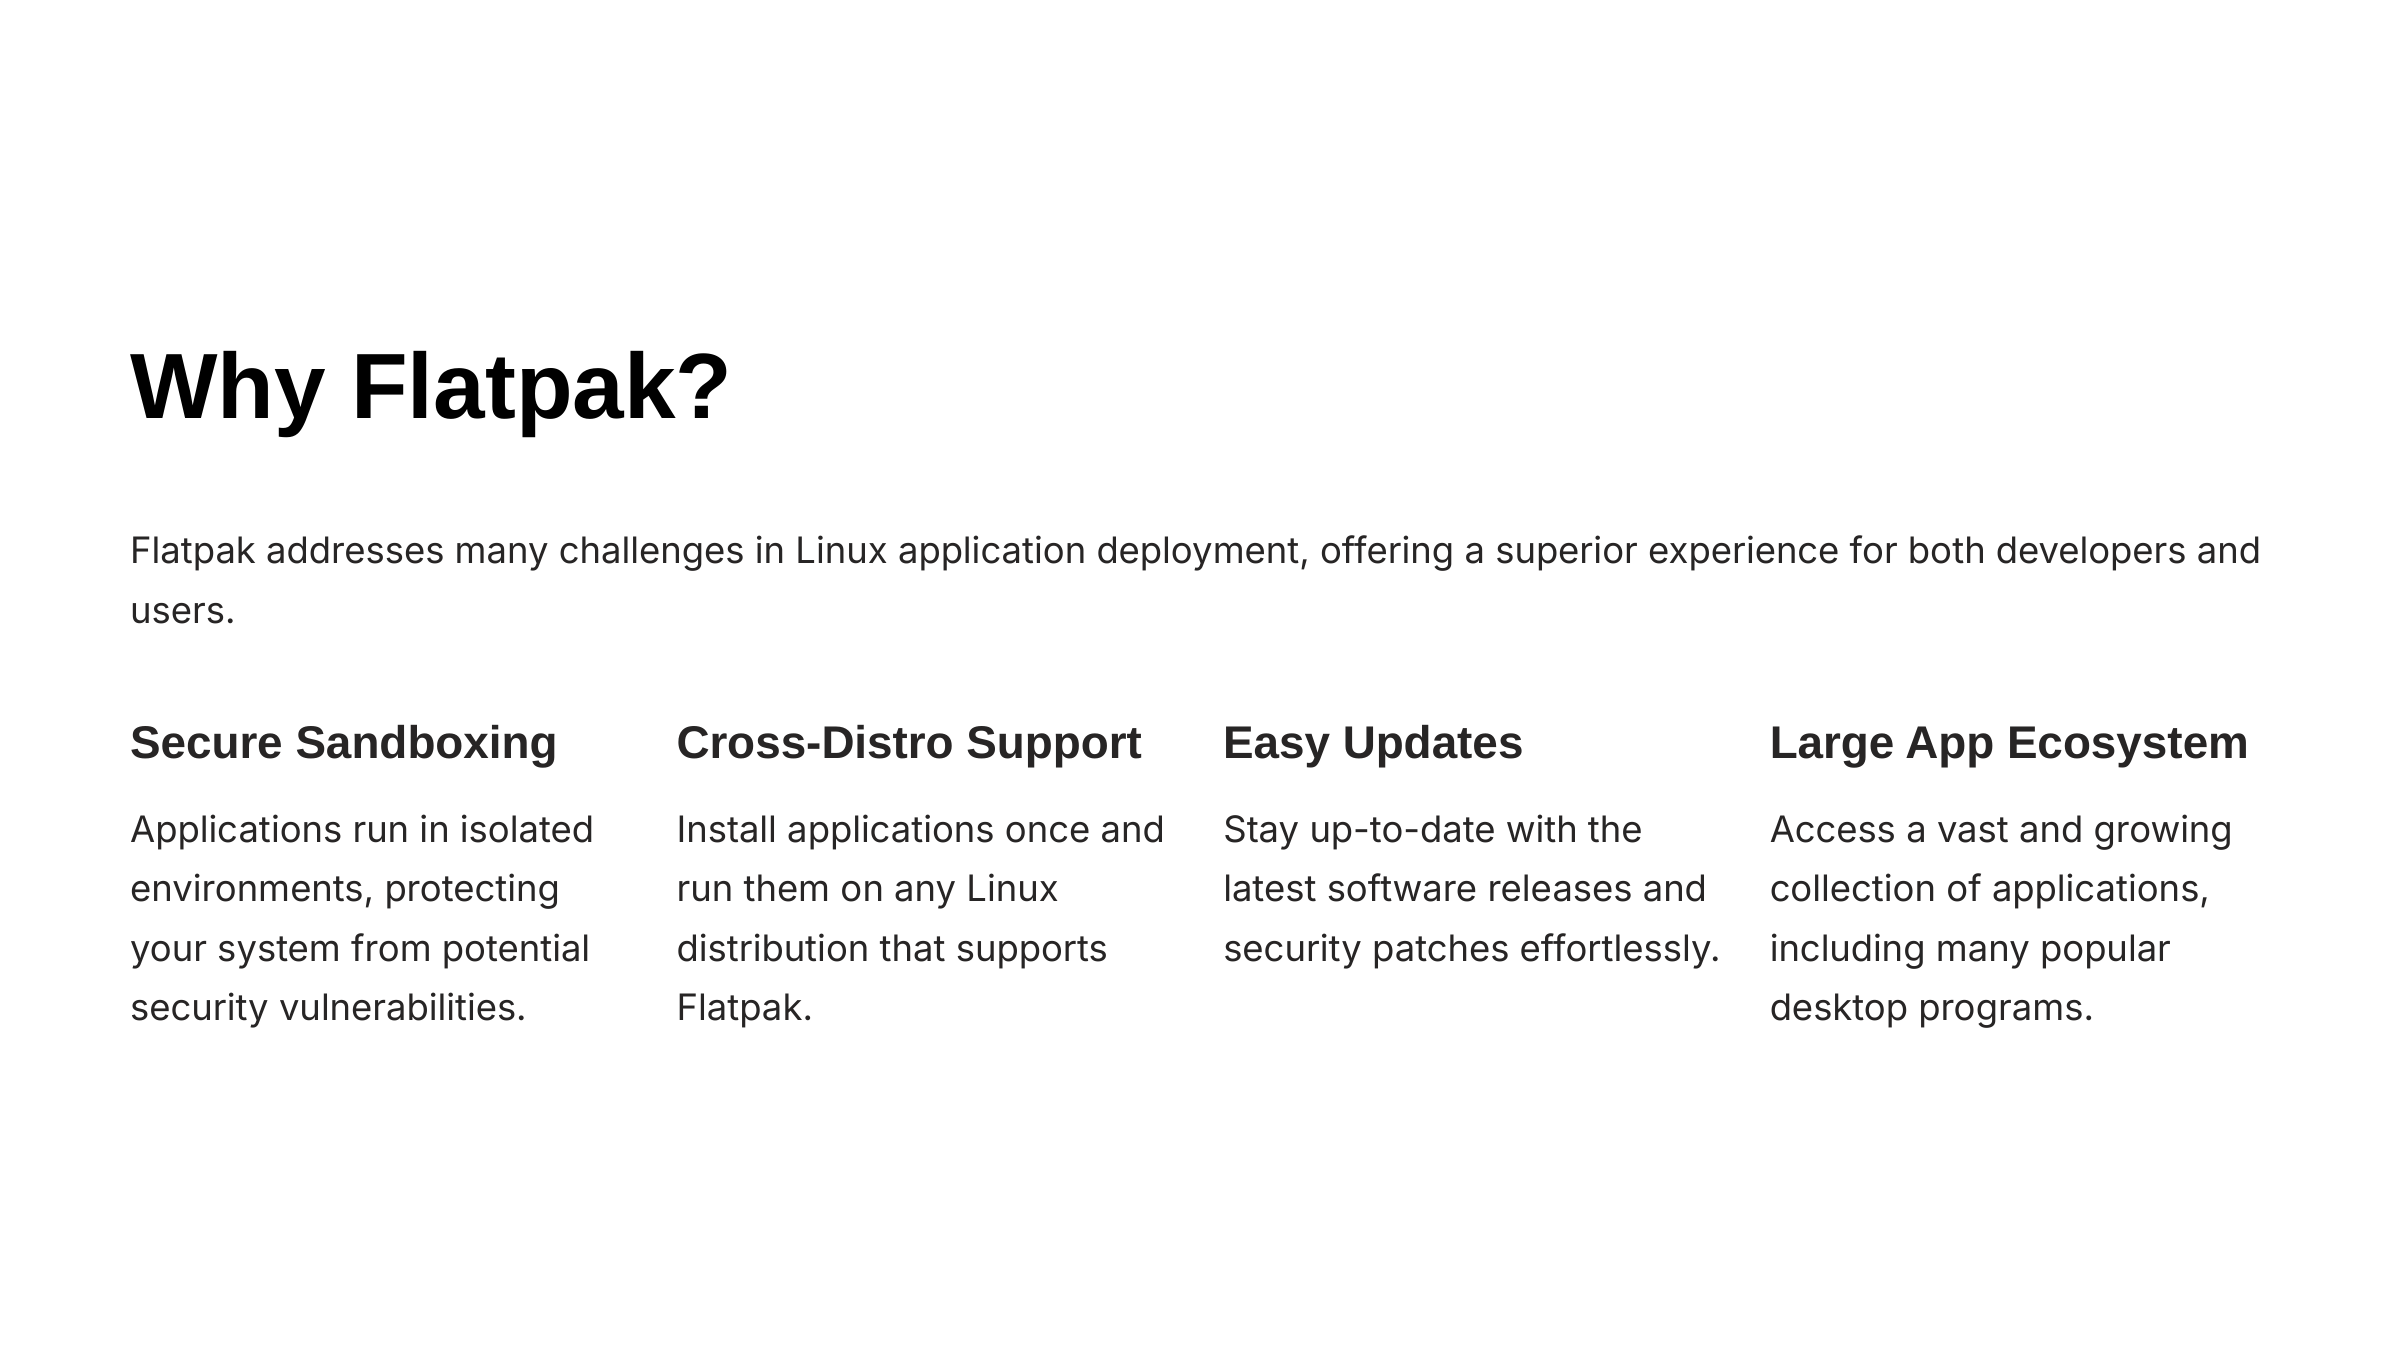

Why Flatpak?
Flatpak addresses many challenges in Linux application deployment, offering a superior experience for both developers and users.
Secure Sandboxing
Cross-Distro Support
Easy Updates
Large App Ecosystem
Applications run in isolated environments, protecting your system from potential security vulnerabilities.
Install applications once and run them on any Linux distribution that supports Flatpak.
Stay up-to-date with the latest software releases and security patches effortlessly.
Access a vast and growing collection of applications, including many popular desktop programs.